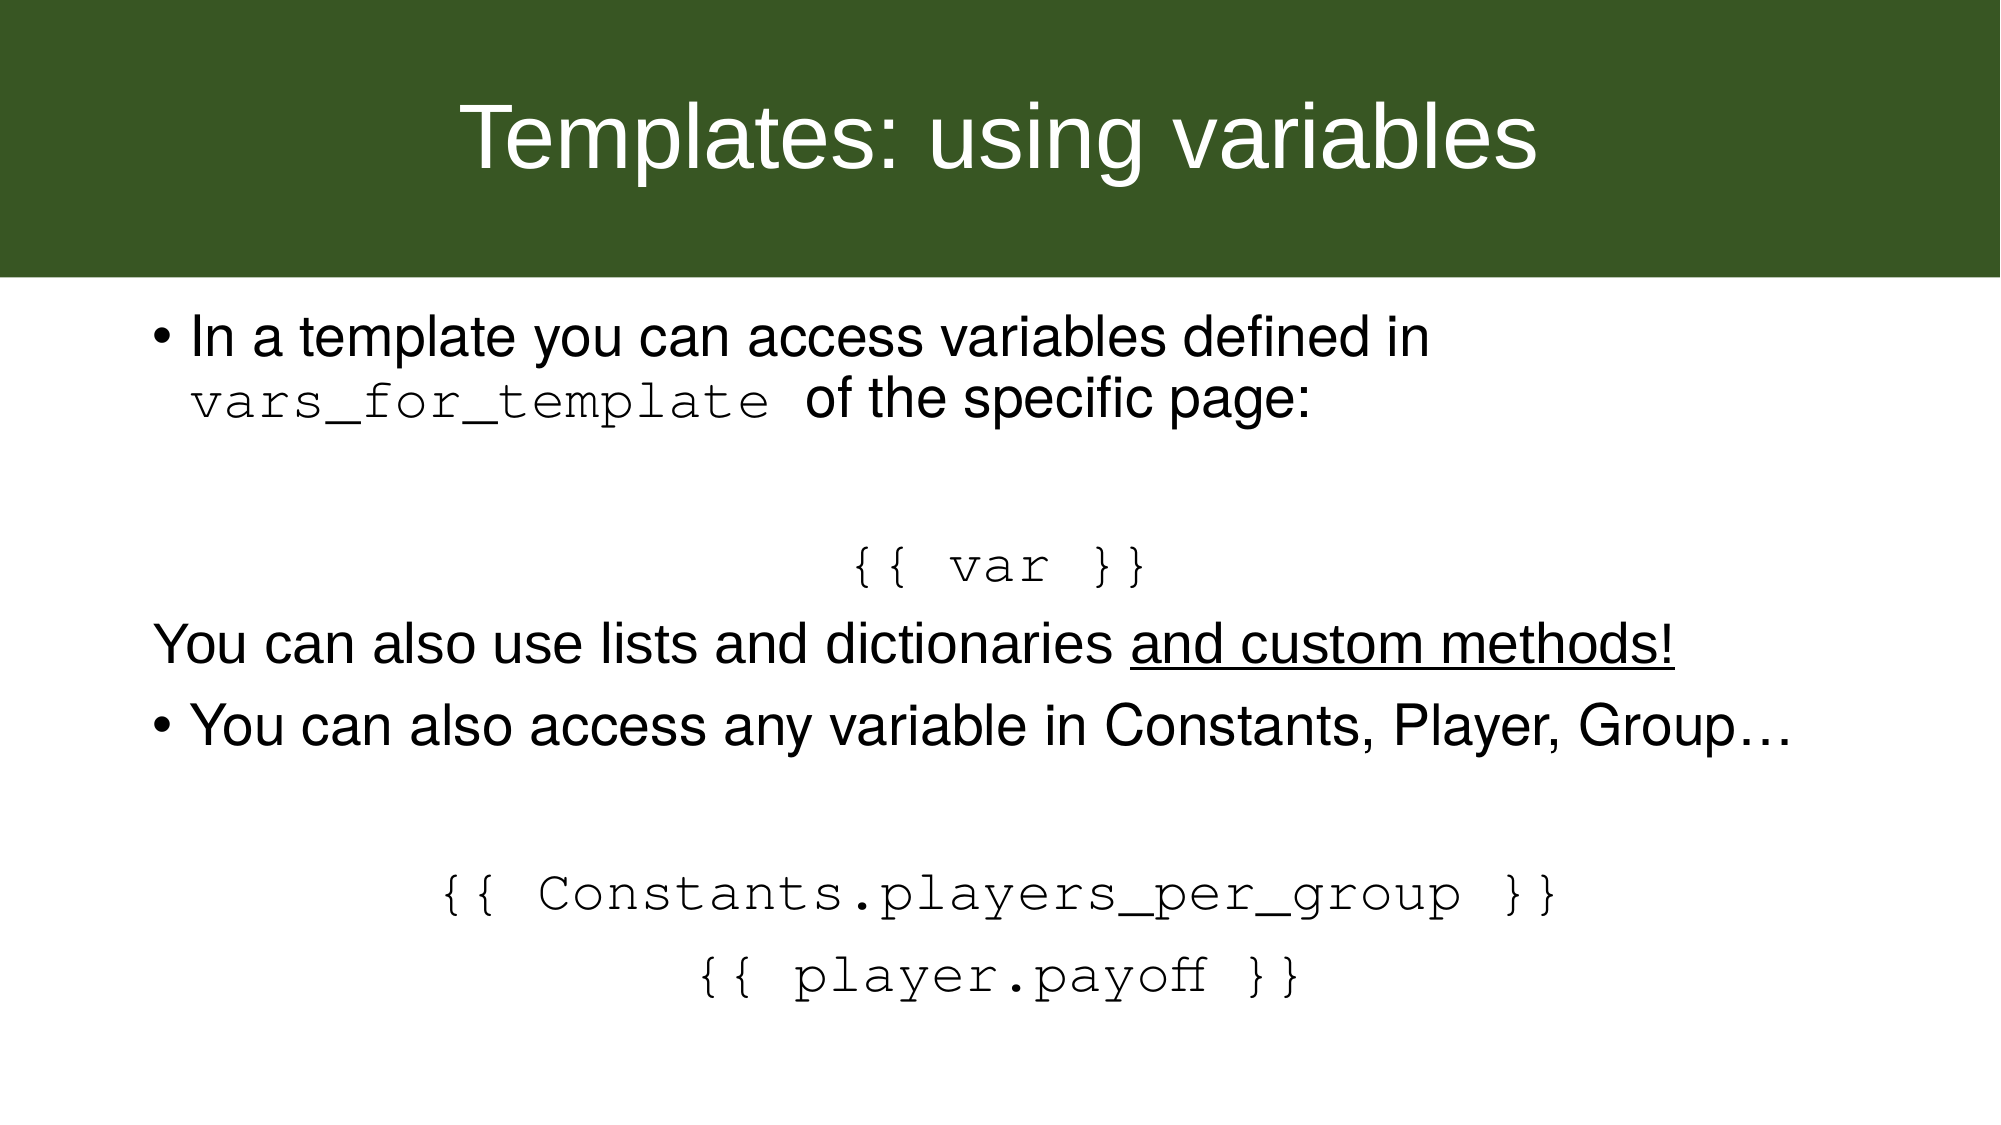

# Templates: using variables
In a template you can access variables defined in vars_for_template of the specific page:

{{ var }}
You can also use lists and dictionaries and custom methods!
You can also access any variable in Constants, Player, Group…

{{ Constants.players_per_group }}
{{ player.payoff }}